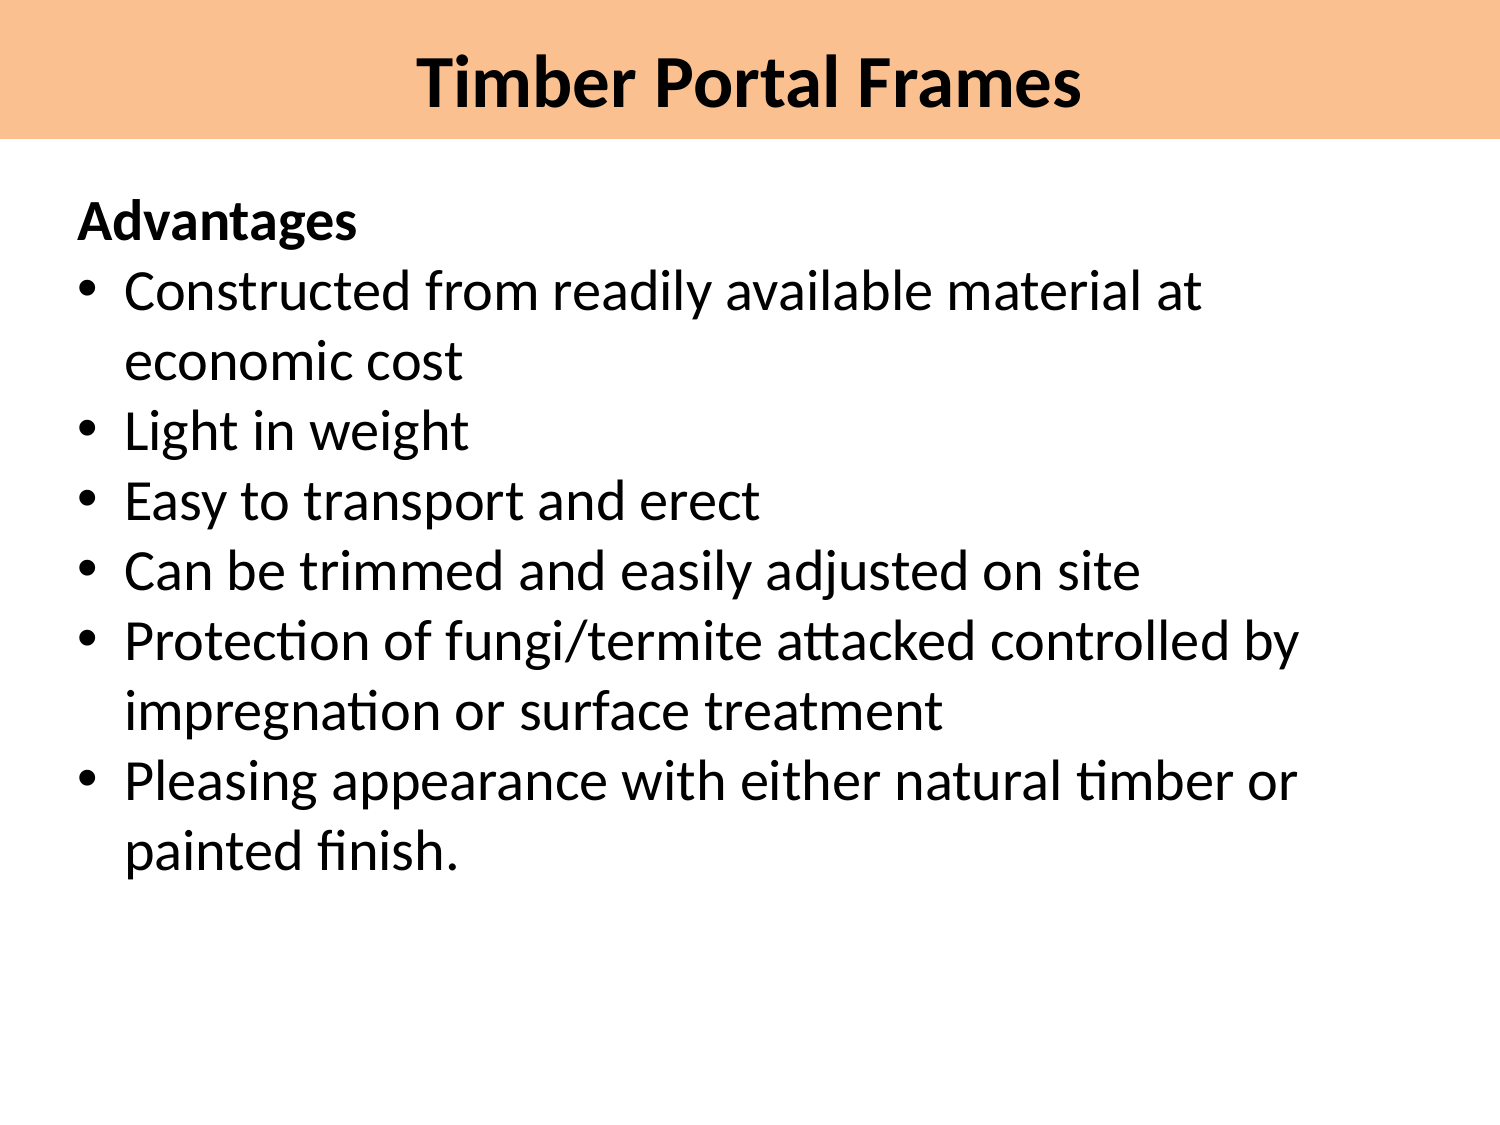

Timber Portal Frames
Advantages
Constructed from readily available material at economic cost
Light in weight
Easy to transport and erect
Can be trimmed and easily adjusted on site
Protection of fungi/termite attacked controlled by impregnation or surface treatment
Pleasing appearance with either natural timber or painted finish.